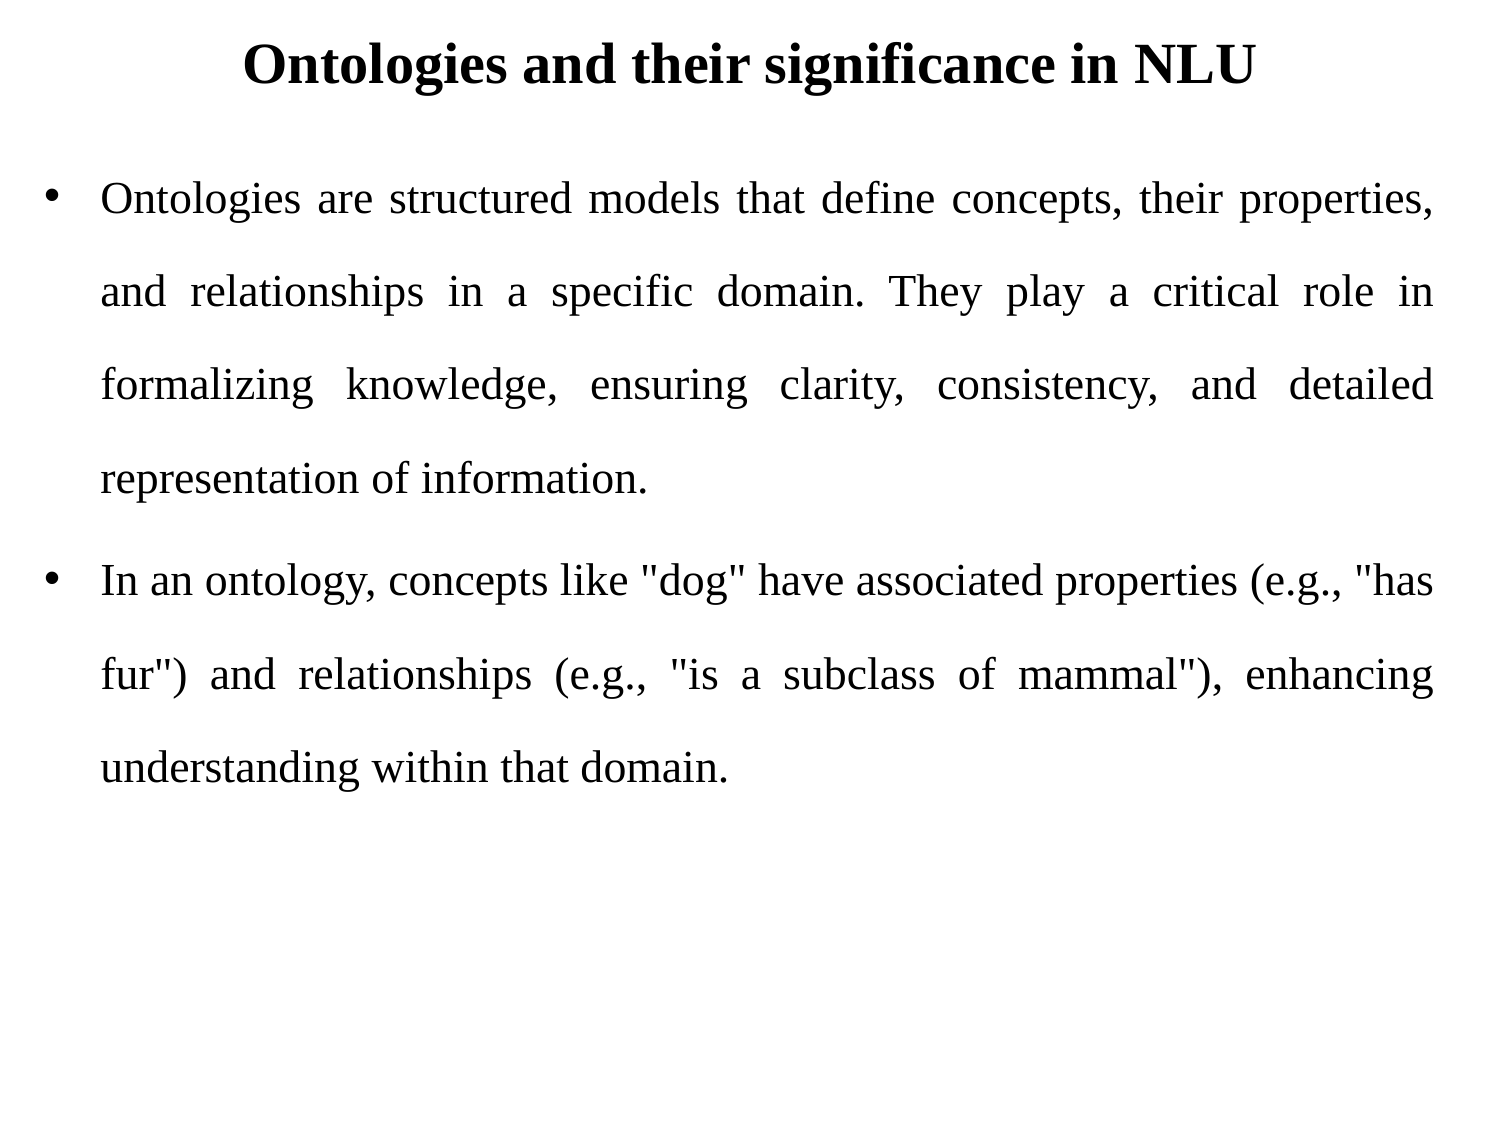

# Ontologies and their significance in NLU
Ontologies are structured models that define concepts, their properties, and relationships in a specific domain. They play a critical role in formalizing knowledge, ensuring clarity, consistency, and detailed representation of information.
In an ontology, concepts like "dog" have associated properties (e.g., "has fur") and relationships (e.g., "is a subclass of mammal"), enhancing understanding within that domain.